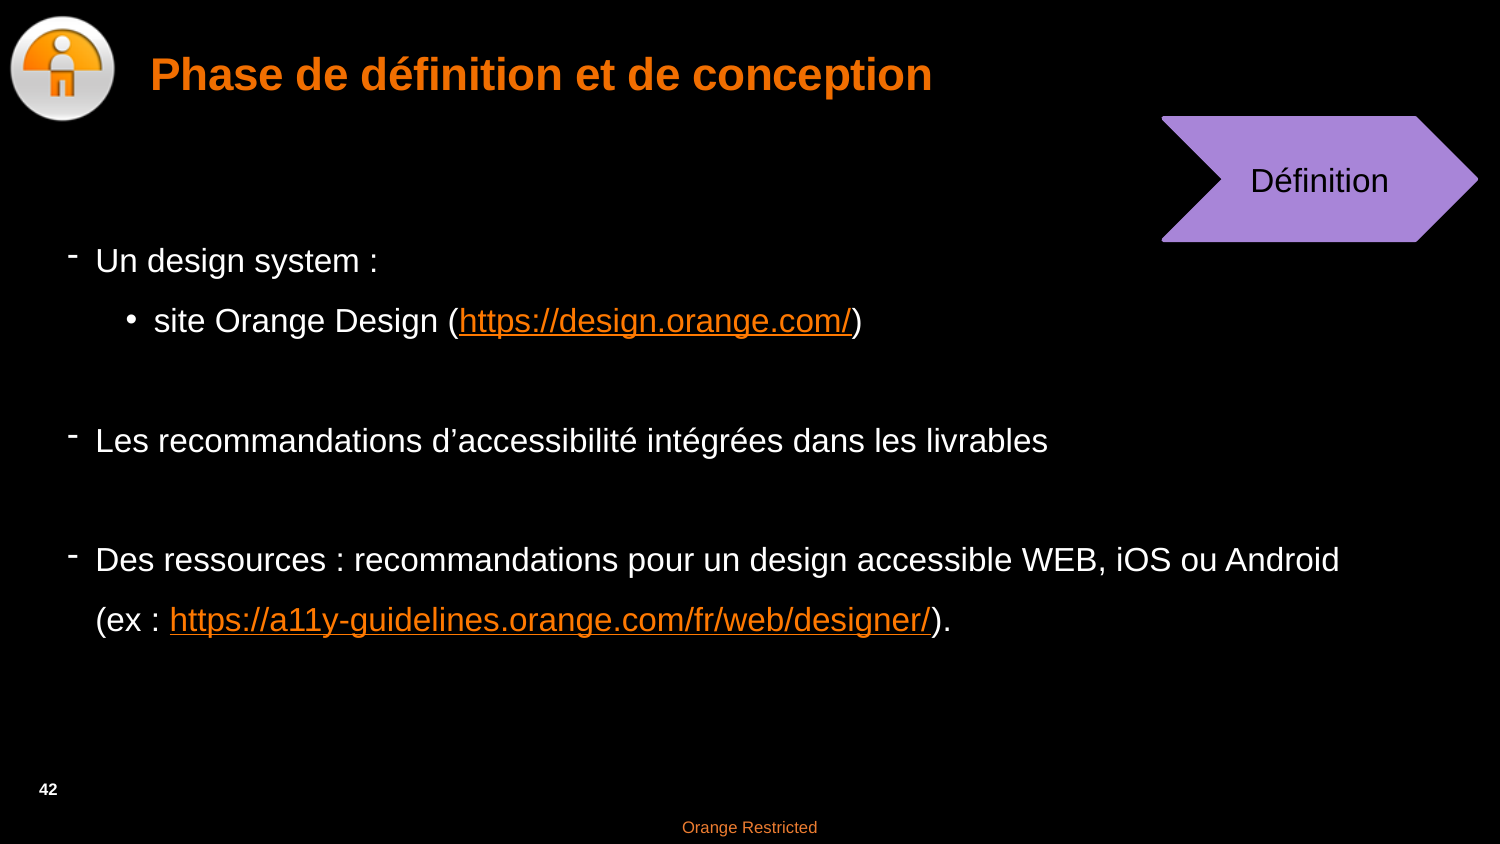

# Phase de définition et de conception
Définition
Un design system :
site Orange Design (https://design.orange.com/)

Les recommandations d’accessibilité intégrées dans les livrables

Des ressources : recommandations pour un design accessible WEB, iOS ou Android
(ex : https://a11y-guidelines.orange.com/fr/web/designer/).